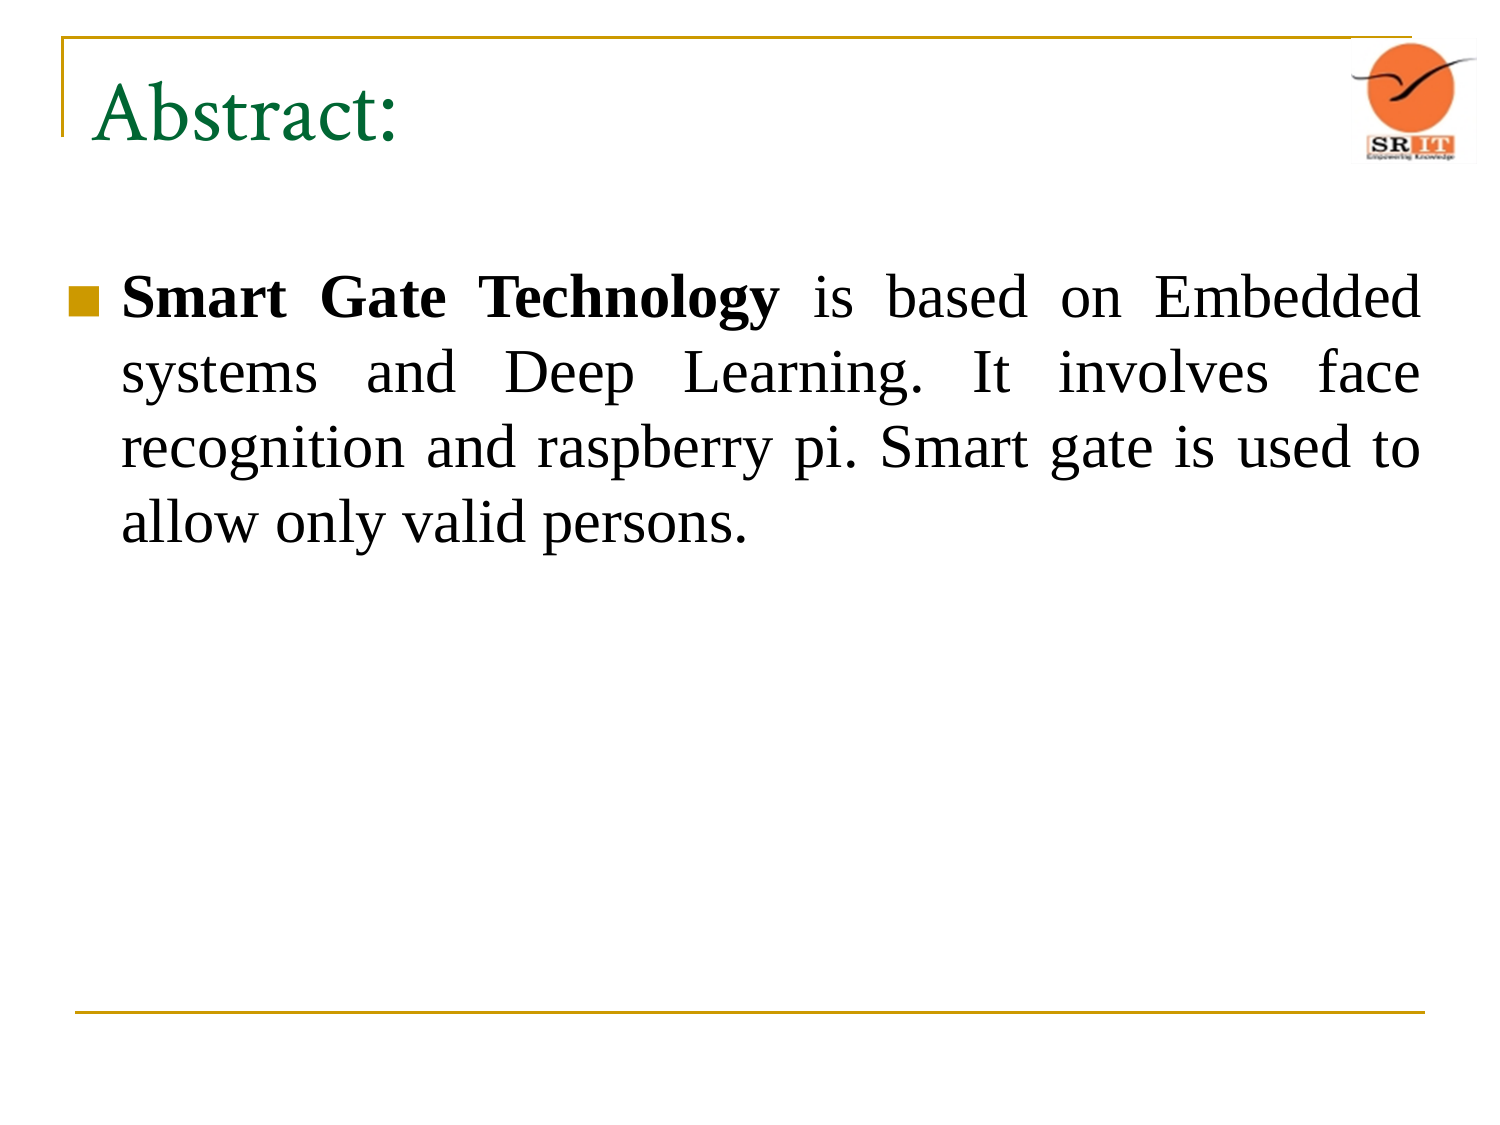

# Abstract:

Smart Gate Technology is based on Embedded systems and Deep Learning. It involves face recognition and raspberry pi. Smart gate is used to allow only valid persons.